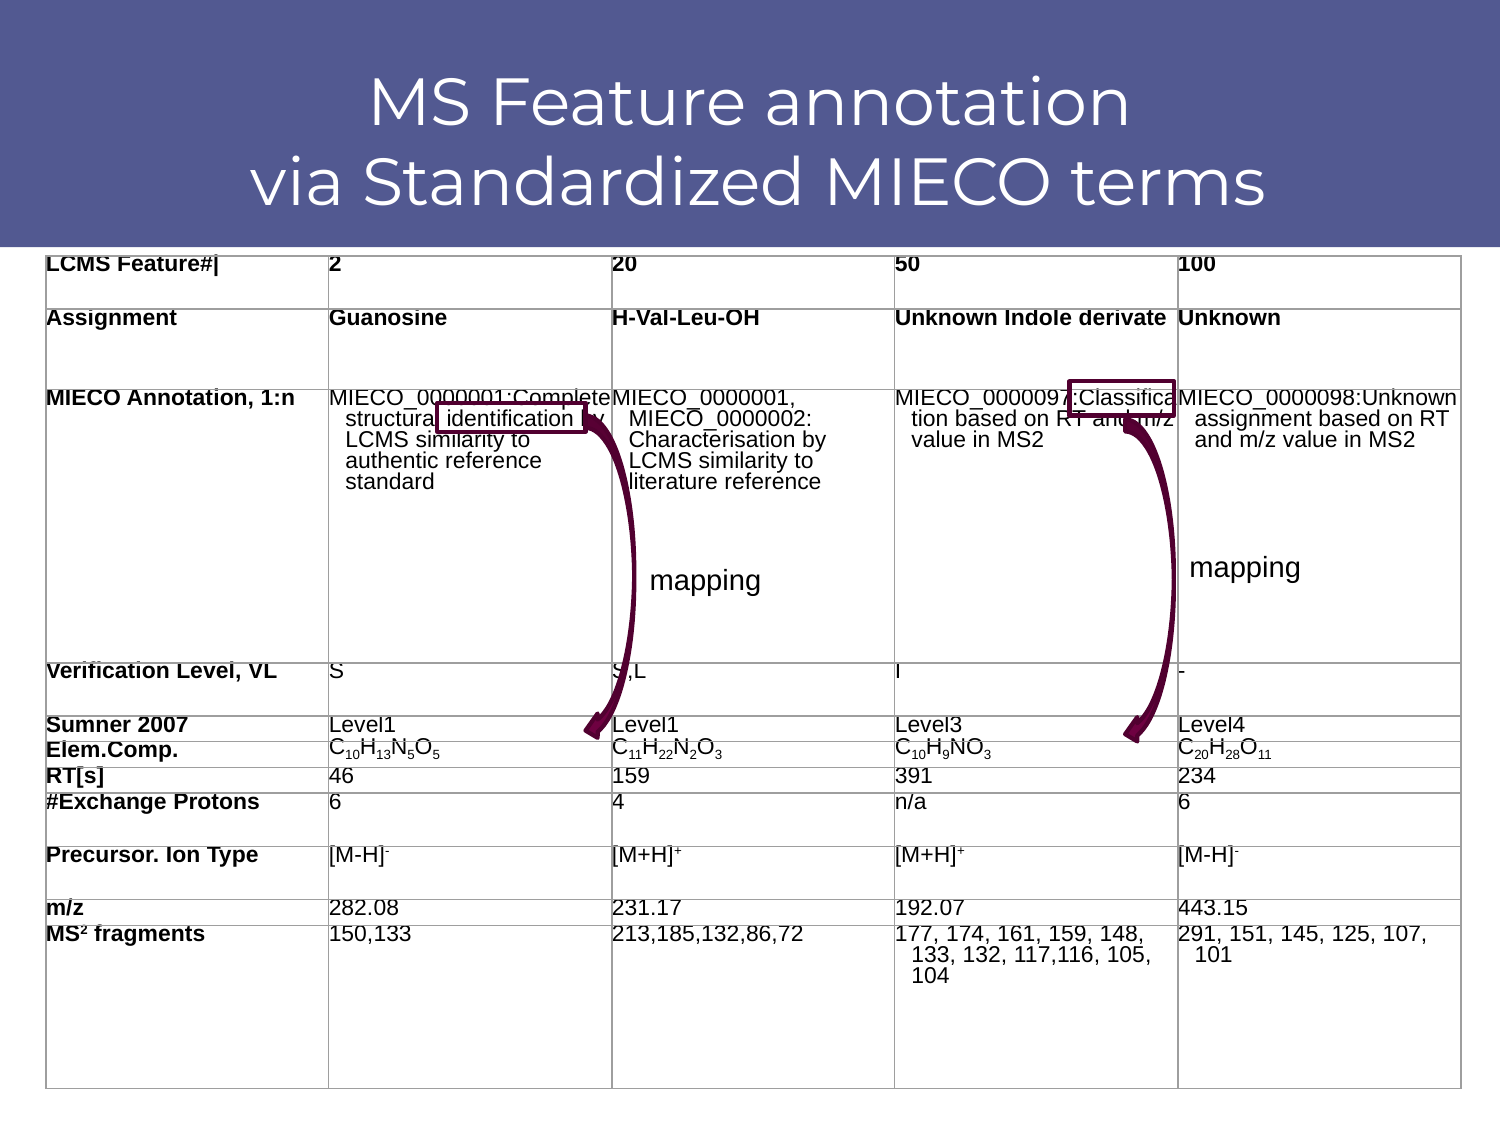

# MS Feature annotation via Standardized MIECO terms
| LCMS Feature#| | 2 | 20 | 50 | 100 |
| --- | --- | --- | --- | --- |
| Assignment | Guanosine | H-Val-Leu-OH | Unknown Indole derivate | Unknown |
| MIECO Annotation, 1:n | MIECO\_0000001:Complete structural identification by LCMS similarity to authentic reference standard | MIECO\_0000001, MIECO\_0000002: Characterisation by LCMS similarity to literature reference | MIECO\_0000097:Classification based on RT and m/z value in MS2 | MIECO\_0000098:Unknown assignment based on RT and m/z value in MS2 |
| Verification Level, VL | S | S,L | I | - |
| Sumner 2007 | Level1 | Level1 | Level3 | Level4 |
| Elem.Comp. | C10H13N5O5 | C11H22N2O3 | C10H9NO3 | C20H28O11 |
| RT[s] | 46 | 159 | 391 | 234 |
| #Exchange Protons | 6 | 4 | n/a | 6 |
| Precursor. Ion Type | [M-H]- | [M+H]+ | [M+H]+ | [M-H]- |
| m/z | 282.08 | 231.17 | 192.07 | 443.15 |
| MS2 fragments | 150,133 | 213,185,132,86,72 | 177, 174, 161, 159, 148, 133, 132, 117,116, 105, 104 | 291, 151, 145, 125, 107, 101 |

mapping
mapping